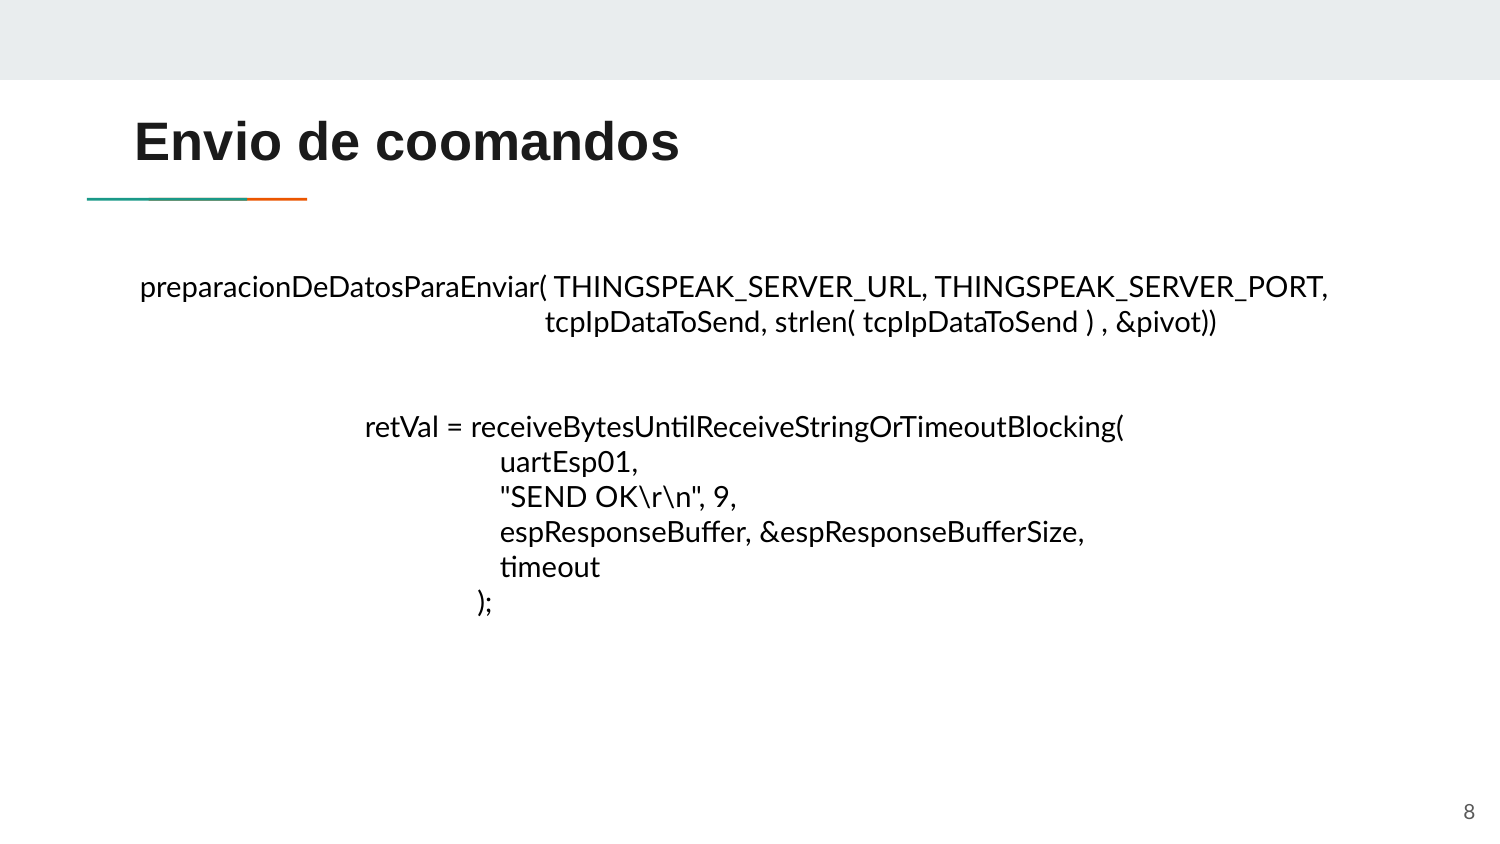

# Envio de coomandos
preparacionDeDatosParaEnviar( THINGSPEAK_SERVER_URL, THINGSPEAK_SERVER_PORT,
	                                  tcpIpDataToSend, strlen( tcpIpDataToSend ) , &pivot))

retVal = receiveBytesUntilReceiveStringOrTimeoutBlocking(
                  uartEsp01,
                  "SEND OK\r\n", 9,
                  espResponseBuffer, &espResponseBufferSize,
                  timeout
               );

8